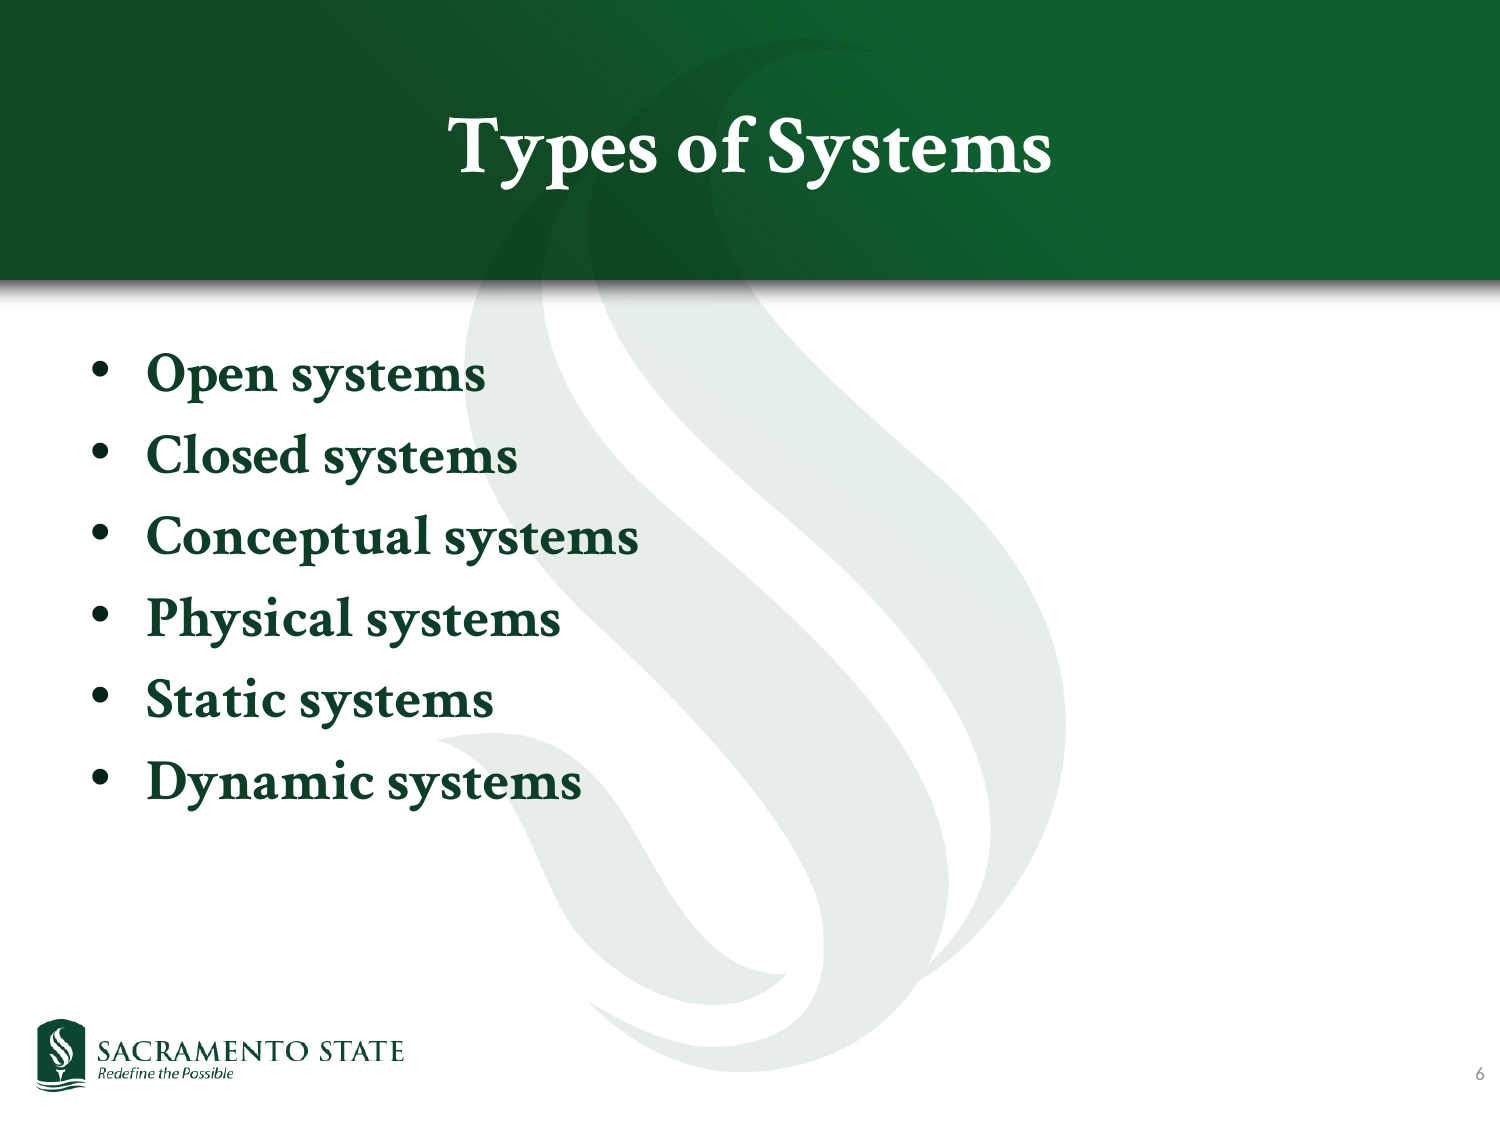

# Types of Systems
Open systems
Closed systems
Conceptual systems
Physical systems
Static systems
Dynamic systems

6